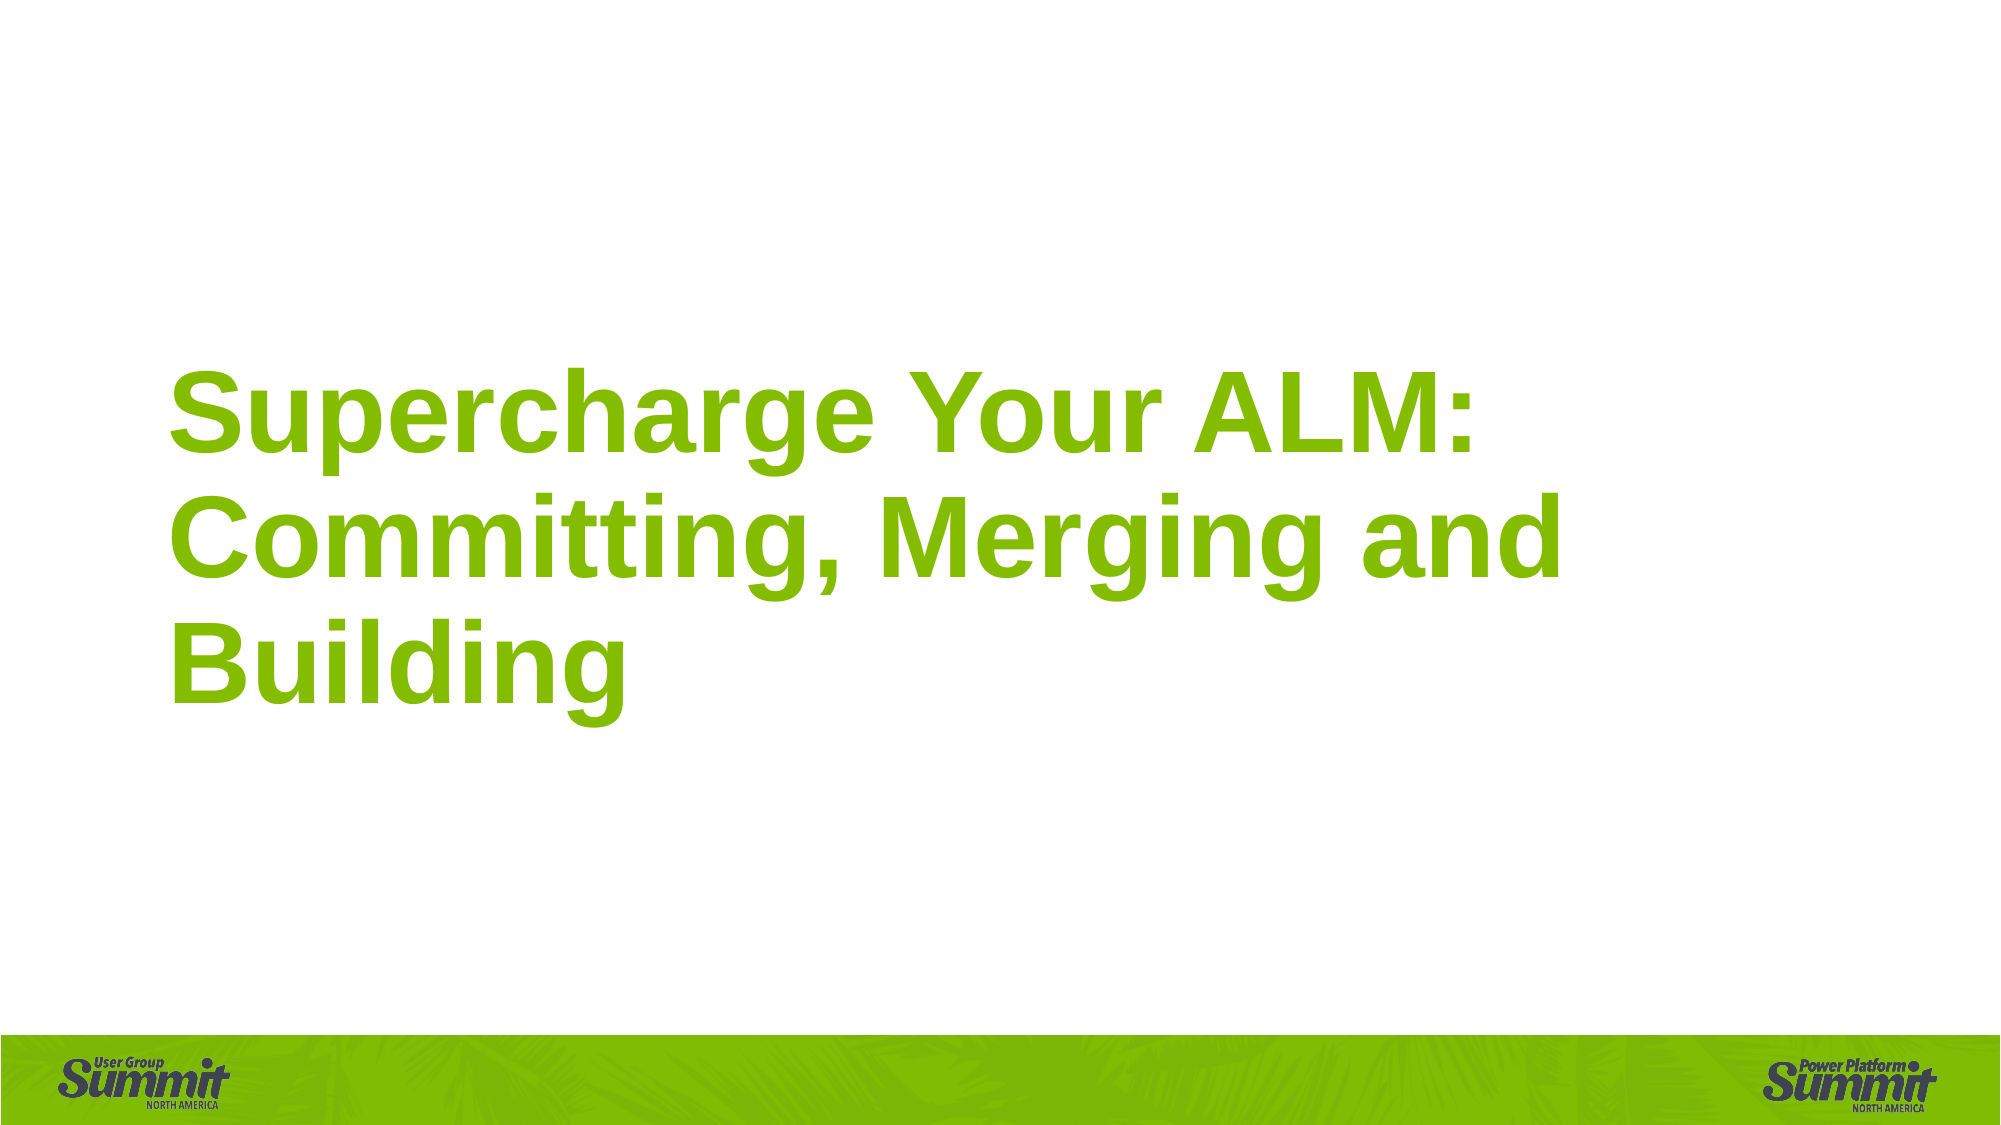

# Supercharge Your ALM: Committing, Merging and Building